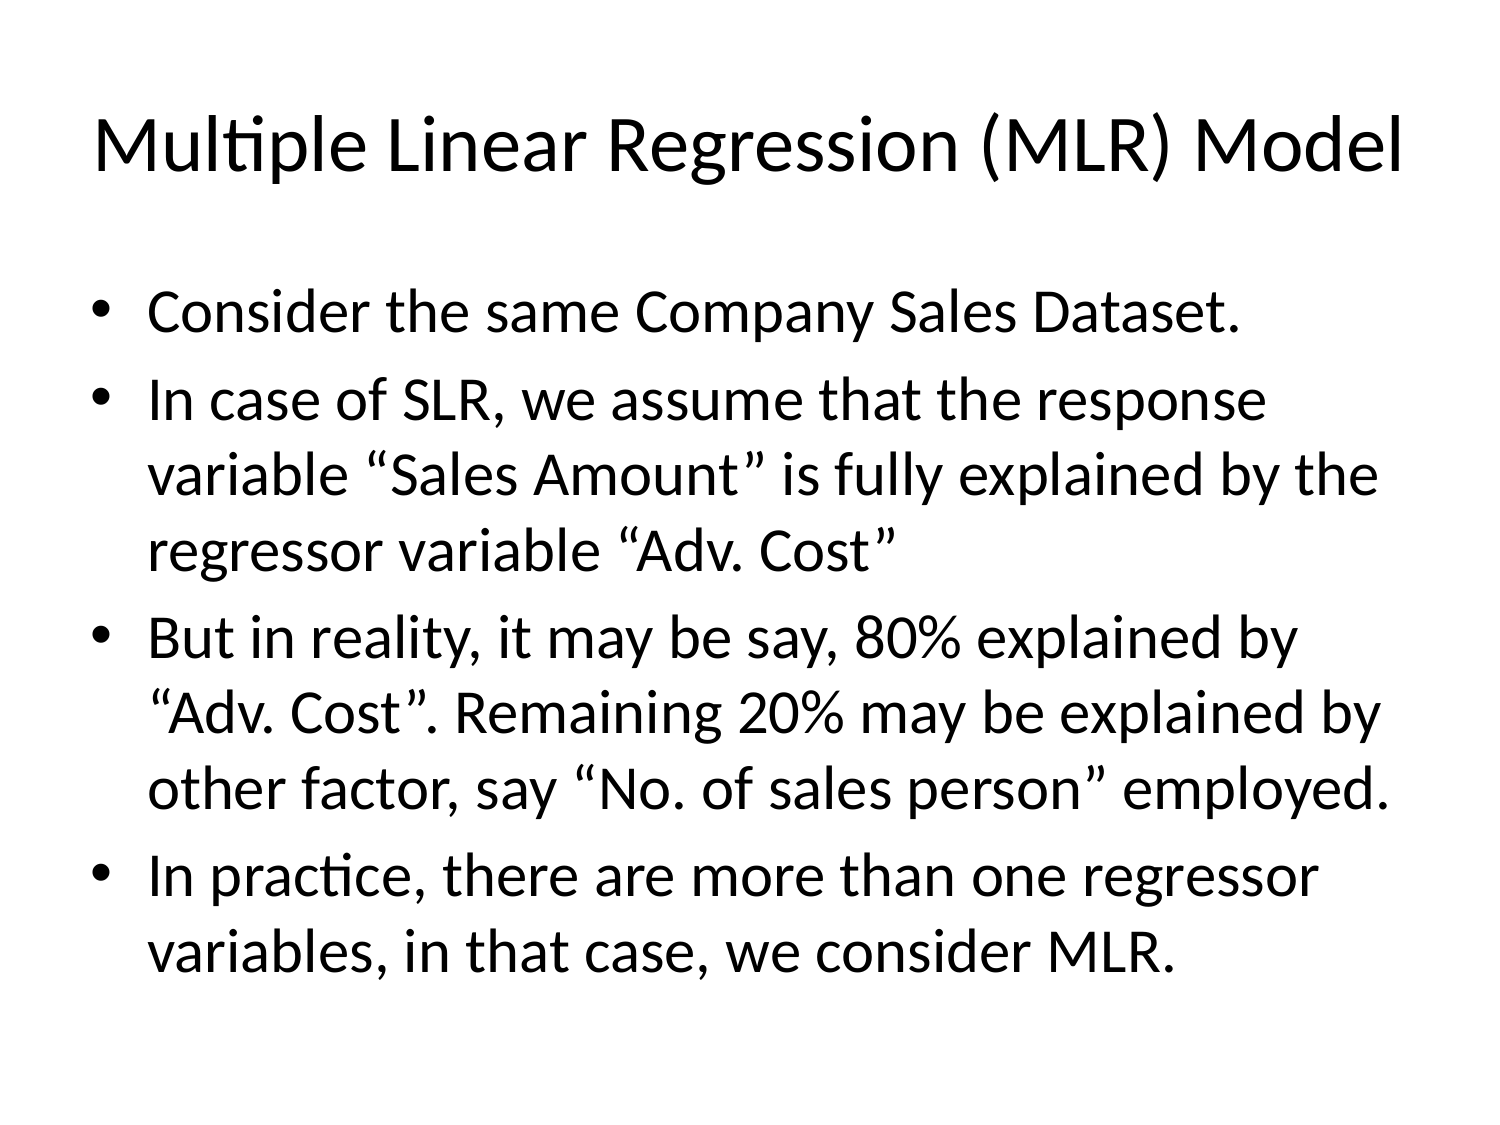

# Multiple Linear Regression (MLR) Model
Consider the same Company Sales Dataset.
In case of SLR, we assume that the response variable “Sales Amount” is fully explained by the regressor variable “Adv. Cost”
But in reality, it may be say, 80% explained by “Adv. Cost”. Remaining 20% may be explained by other factor, say “No. of sales person” employed.
In practice, there are more than one regressor variables, in that case, we consider MLR.